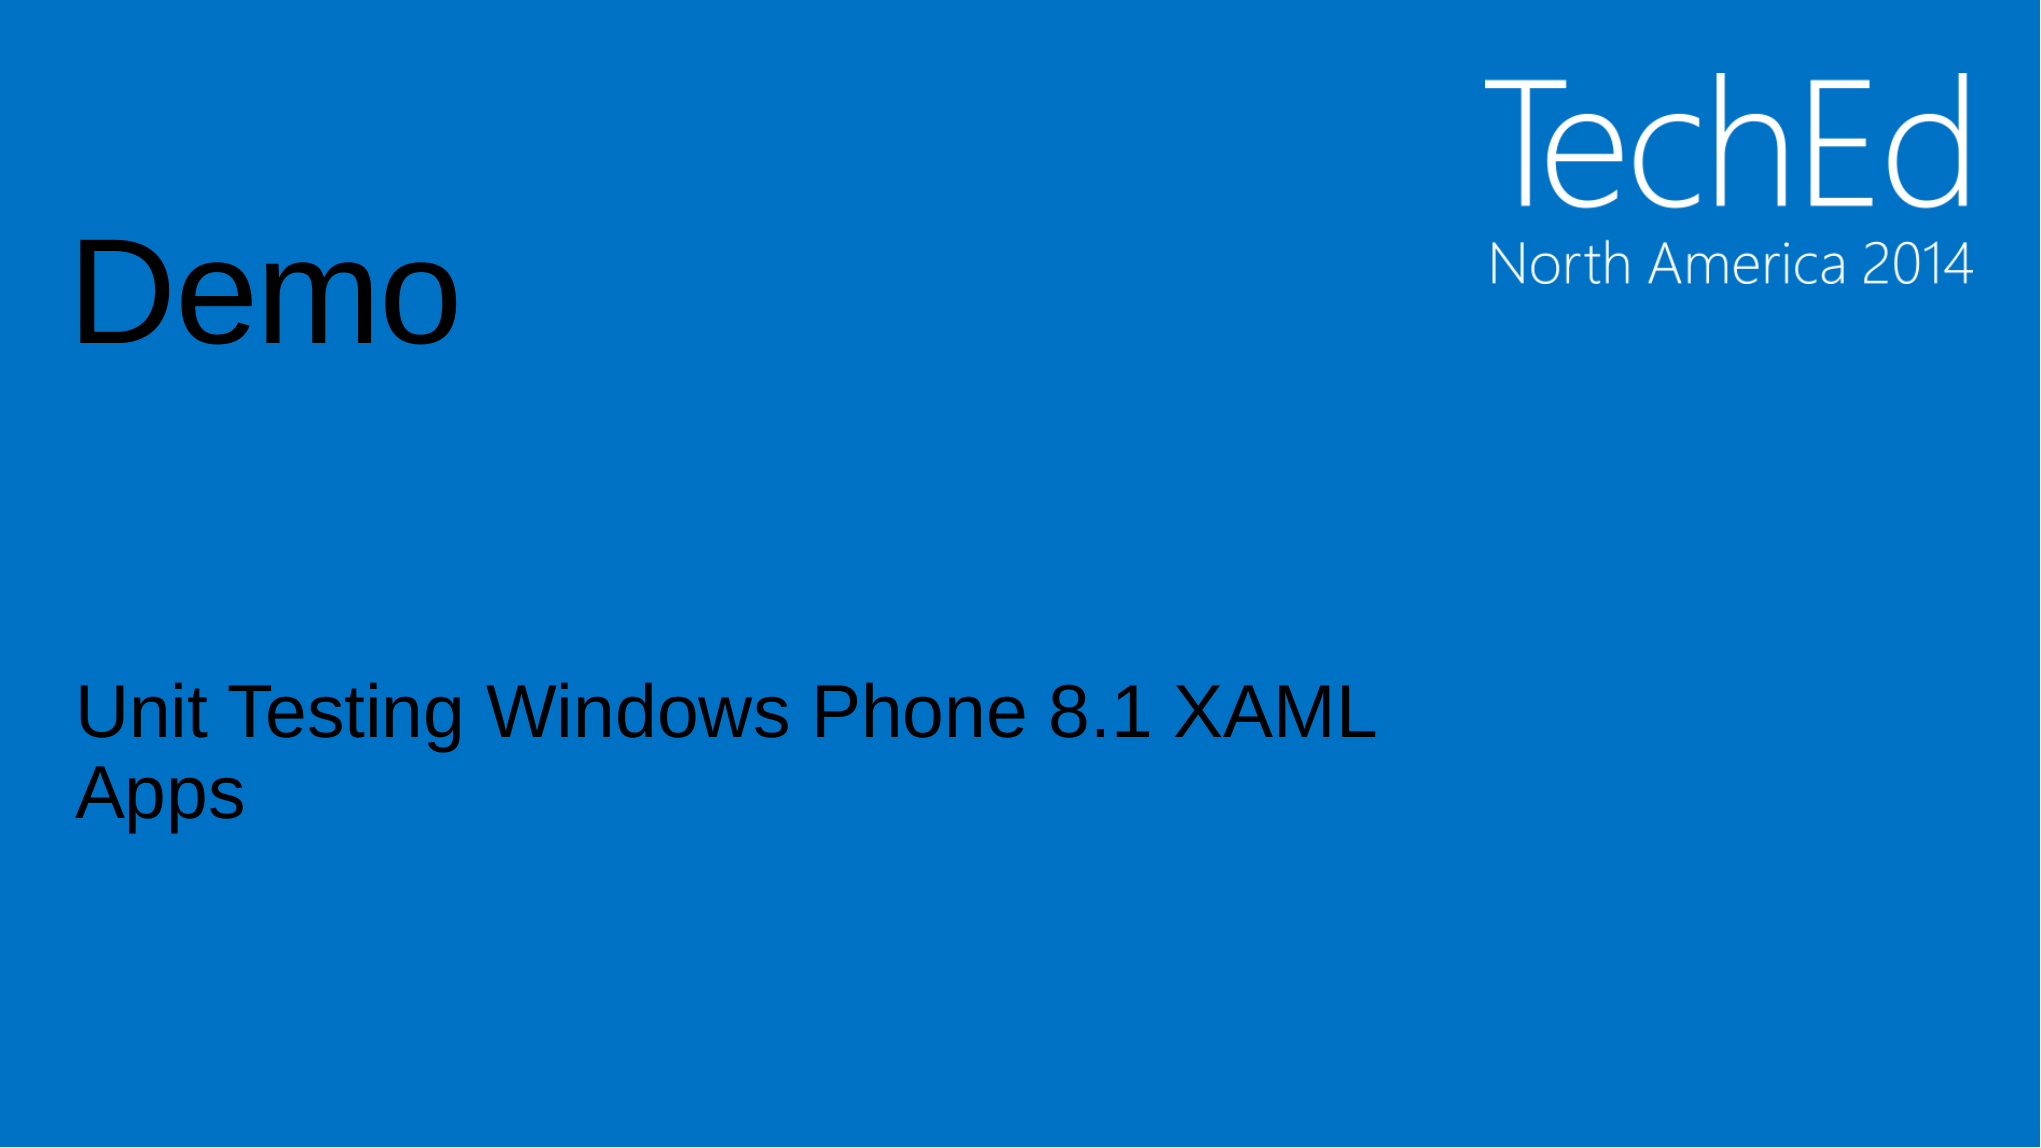

# Demo
Unit Testing Windows Phone 8.1 XAML Apps